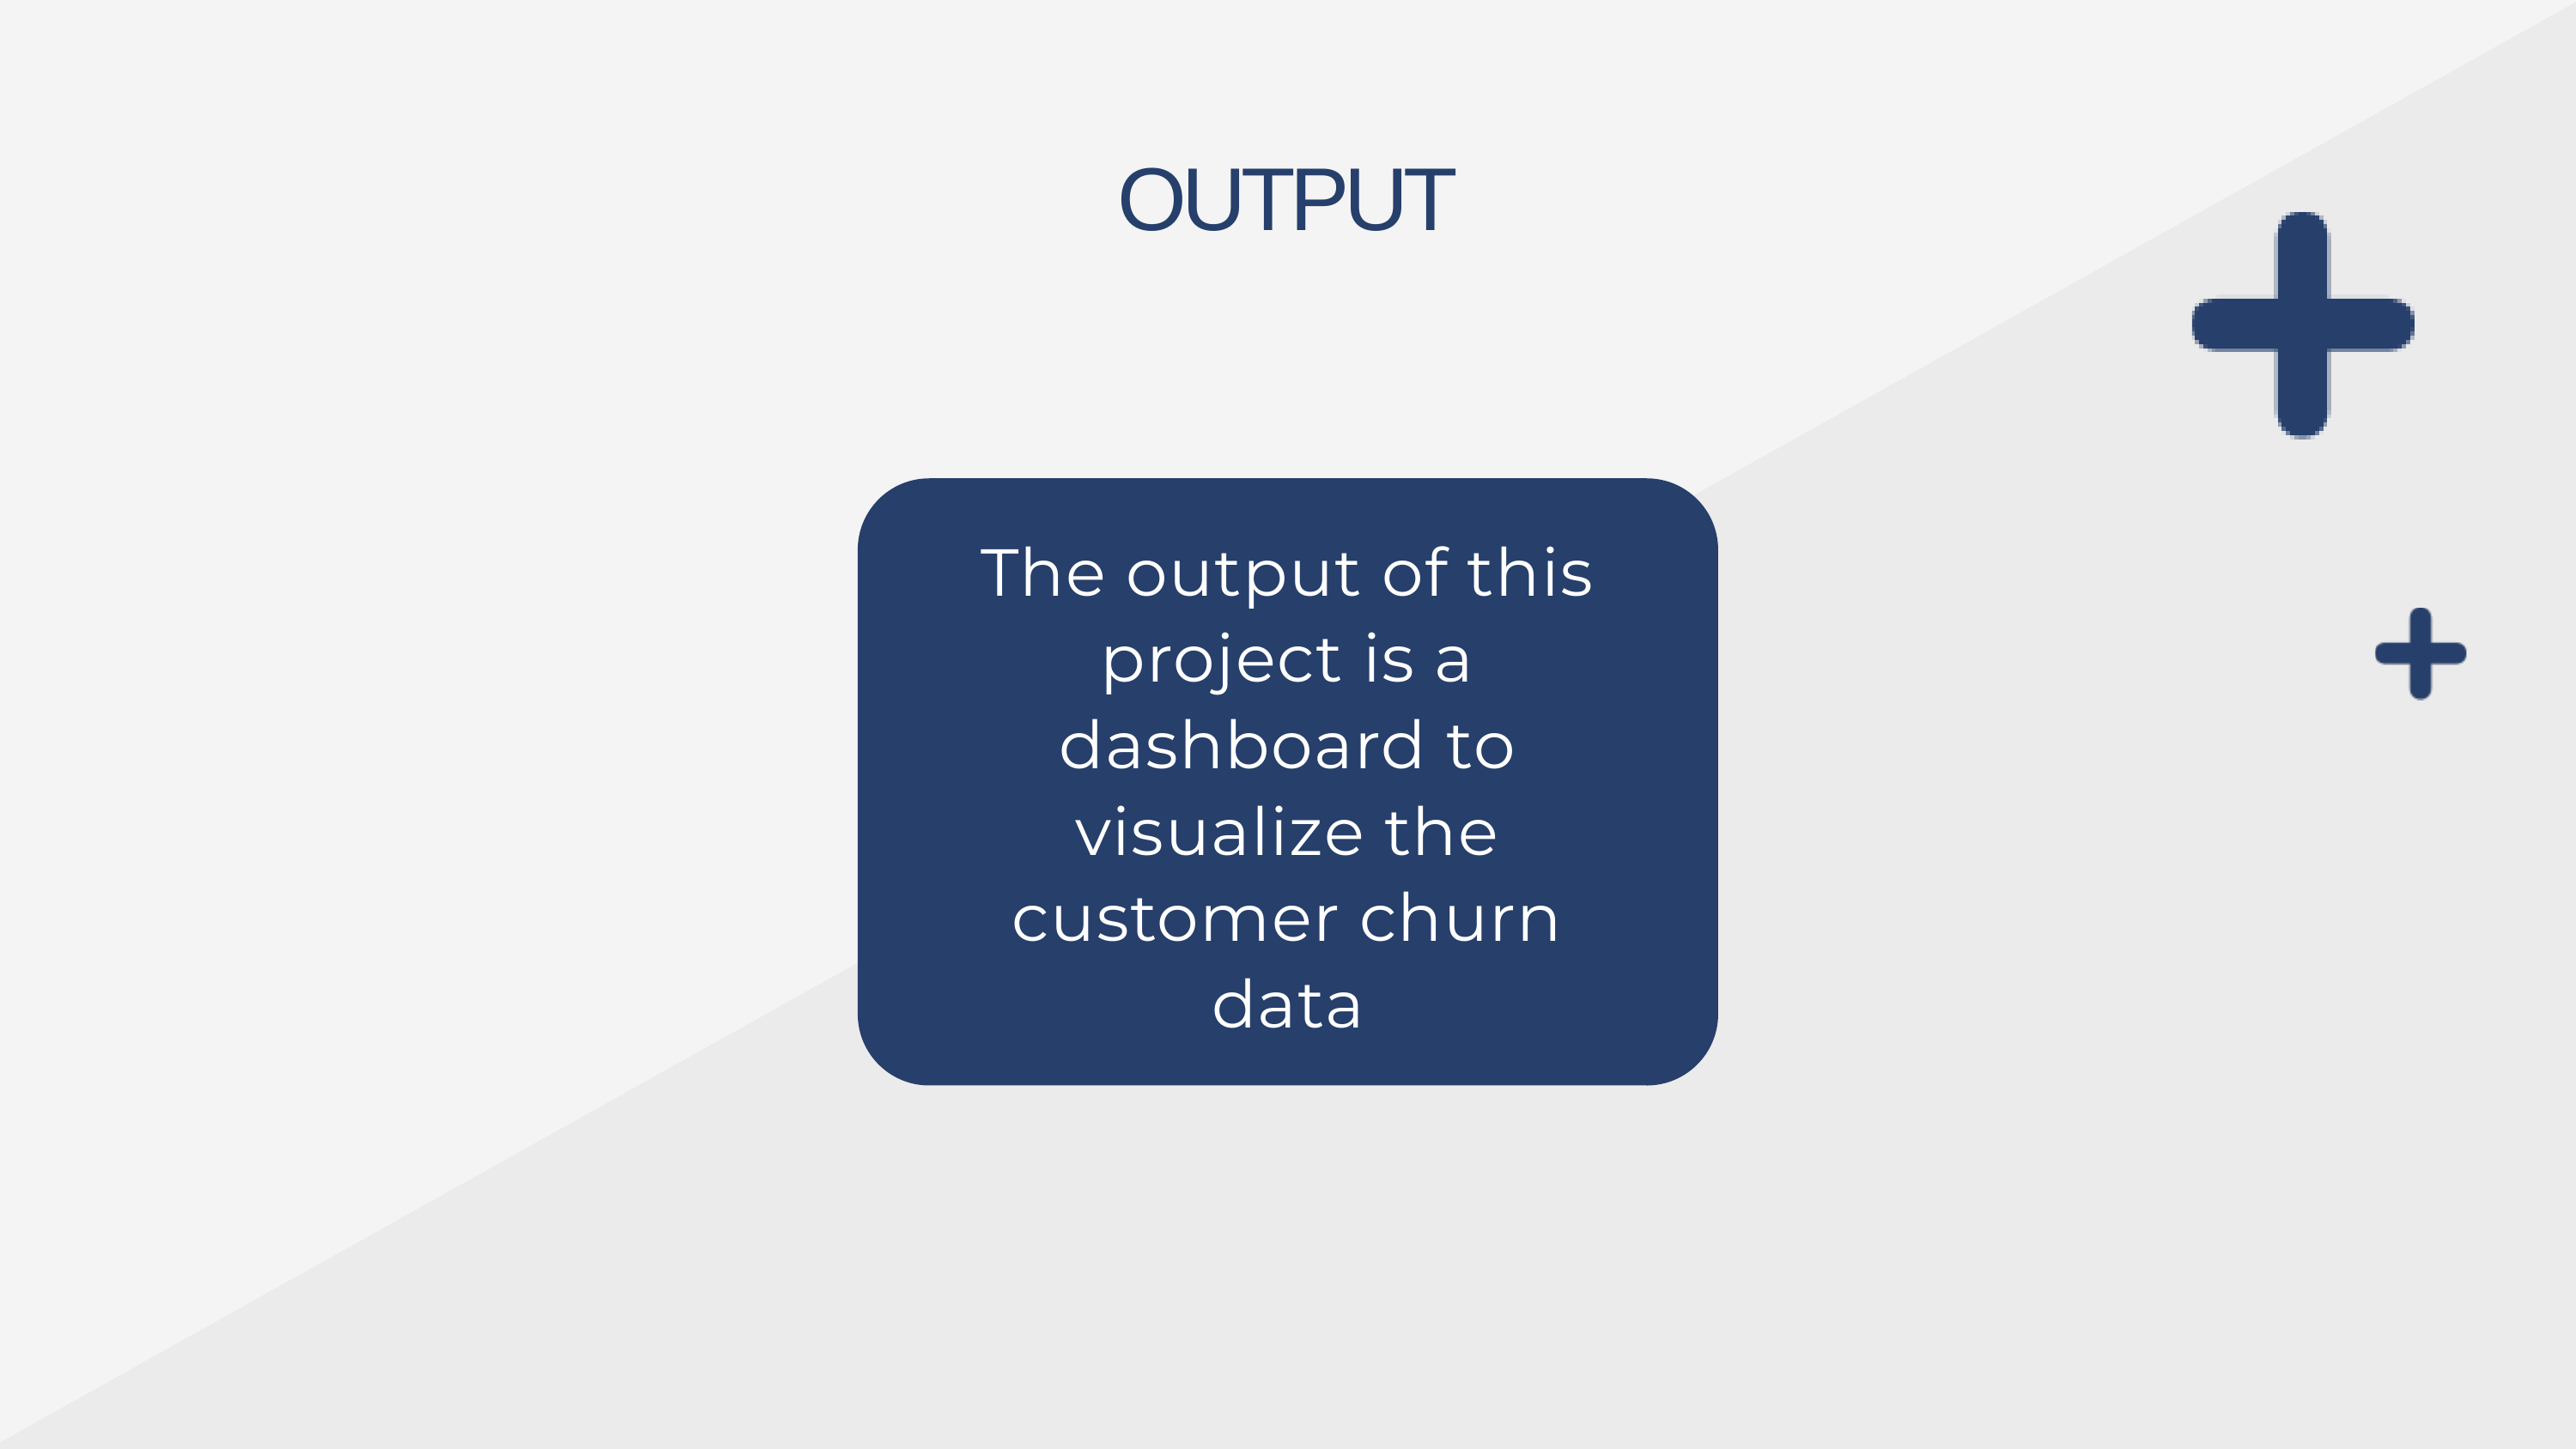

OUTPUT

The output of this project is a dashboard to visualize the customer churn data